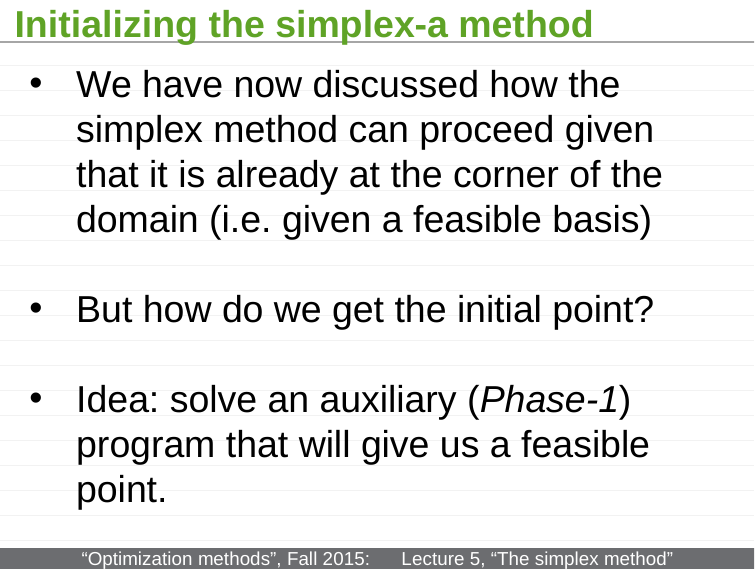

# Initializing the simplex-a method
We have now discussed how the simplex method can proceed given that it is already at the corner of the domain (i.e. given a feasible basis)

But how do we get the initial point?

Idea: solve an auxiliary (Phase-1) program that will give us a feasible point.